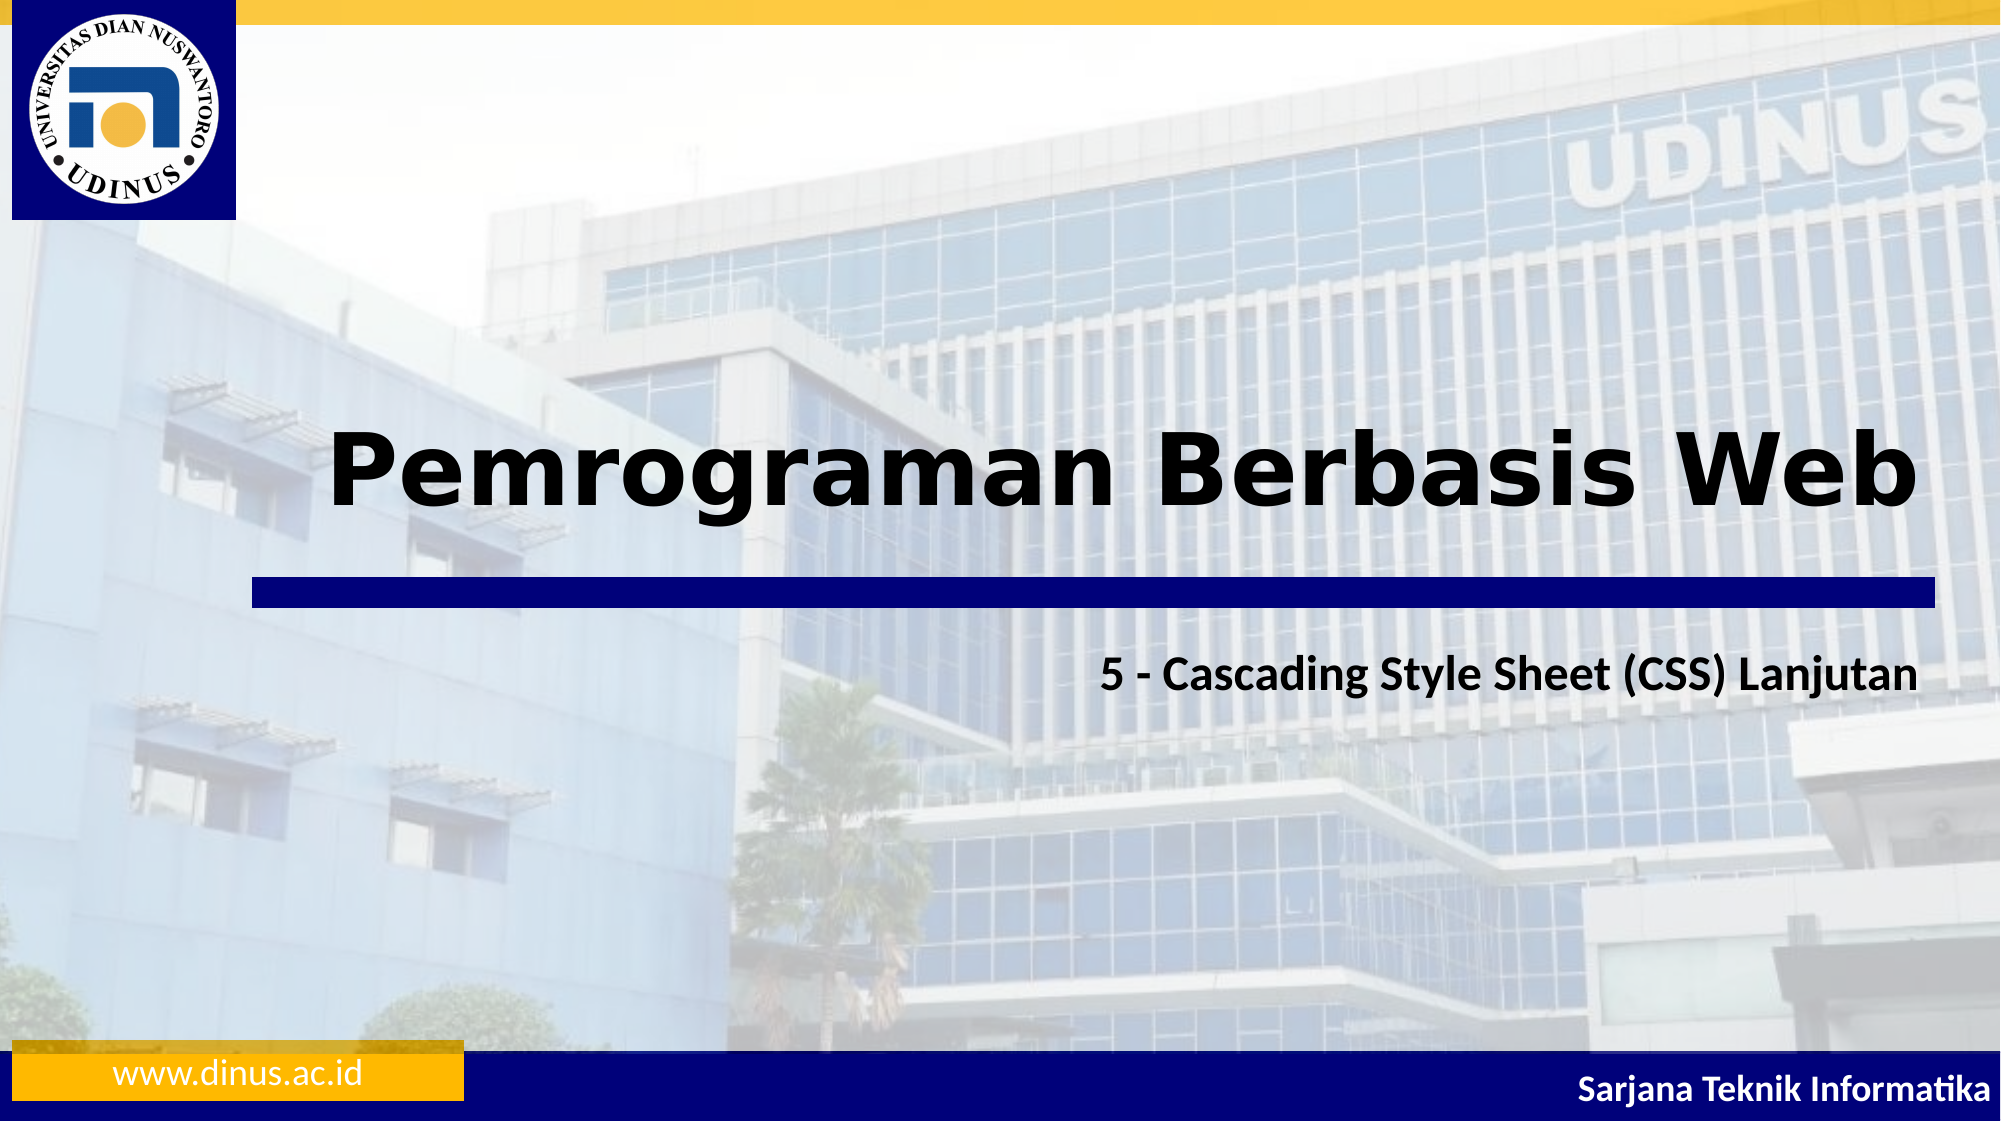

# Pemrograman Berbasis Web
5 - Cascading Style Sheet (CSS) Lanjutan